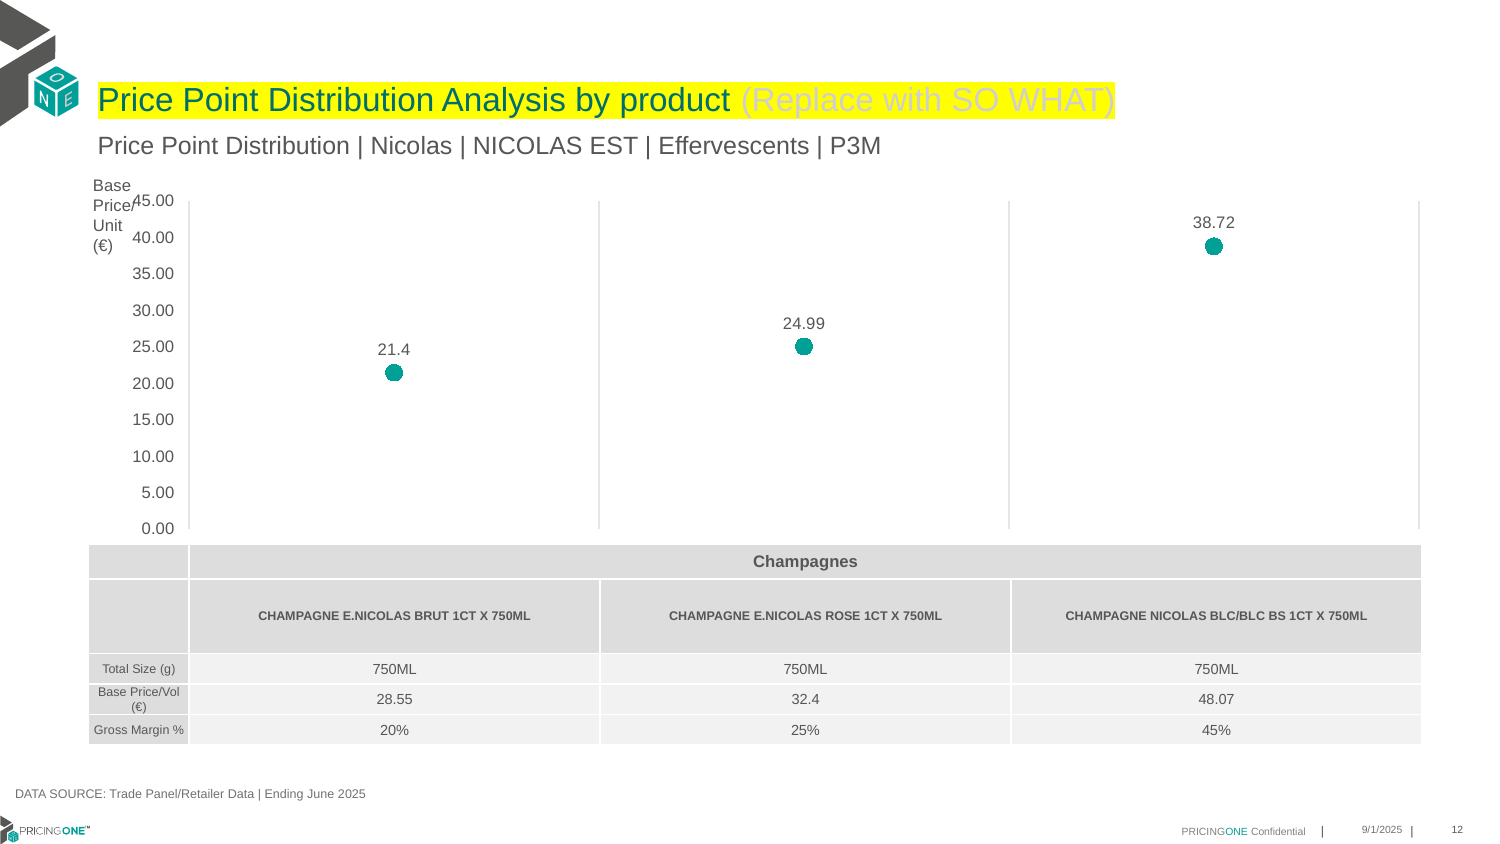

# Price Point Distribution Analysis by product (Replace with SO WHAT)
Price Point Distribution | Nicolas | NICOLAS EST | Effervescents | P3M
Base Price/Unit (€)

### Chart

| Category | Base Price/Unit |
|---|---|
| CHAMPAGNE E.NICOLAS BRUT 1CT X 750ML | 21.4 |
| CHAMPAGNE E.NICOLAS ROSE 1CT X 750ML | 24.99 |
| CHAMPAGNE NICOLAS BLC/BLC BS 1CT X 750ML | 38.72 |
|  | Champagnes | Champagnes | Champagnes |
| --- | --- | --- | --- |
|  | CHAMPAGNE E.NICOLAS BRUT 1CT X 750ML | CHAMPAGNE E.NICOLAS ROSE 1CT X 750ML | CHAMPAGNE NICOLAS BLC/BLC BS 1CT X 750ML |
| Total Size (g) | 750ML | 750ML | 750ML |
| Base Price/Vol (€) | 28.55 | 32.4 | 48.07 |
| Gross Margin % | 20% | 25% | 45% |
DATA SOURCE: Trade Panel/Retailer Data | Ending June 2025
9/1/2025
12